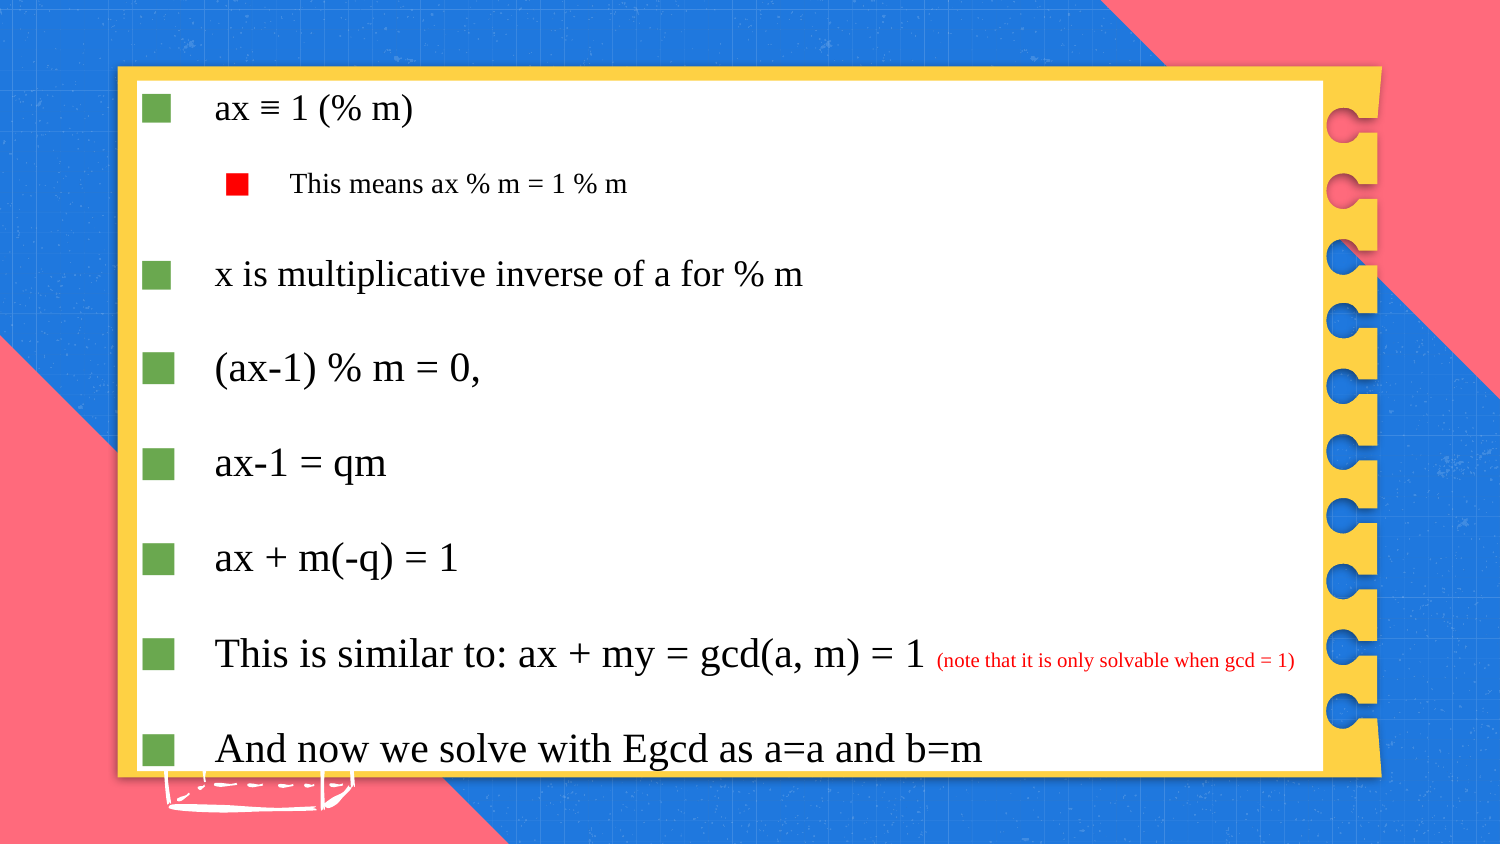

ax ≡ 1 (% m)
This means ax % m = 1 % m
x is multiplicative inverse of a for % m
(ax-1) % m = 0,
ax-1 = qm
ax + m(-q) = 1
This is similar to: ax + my = gcd(a, m) = 1 (note that it is only solvable when gcd = 1)
And now we solve with Egcd as a=a and b=m